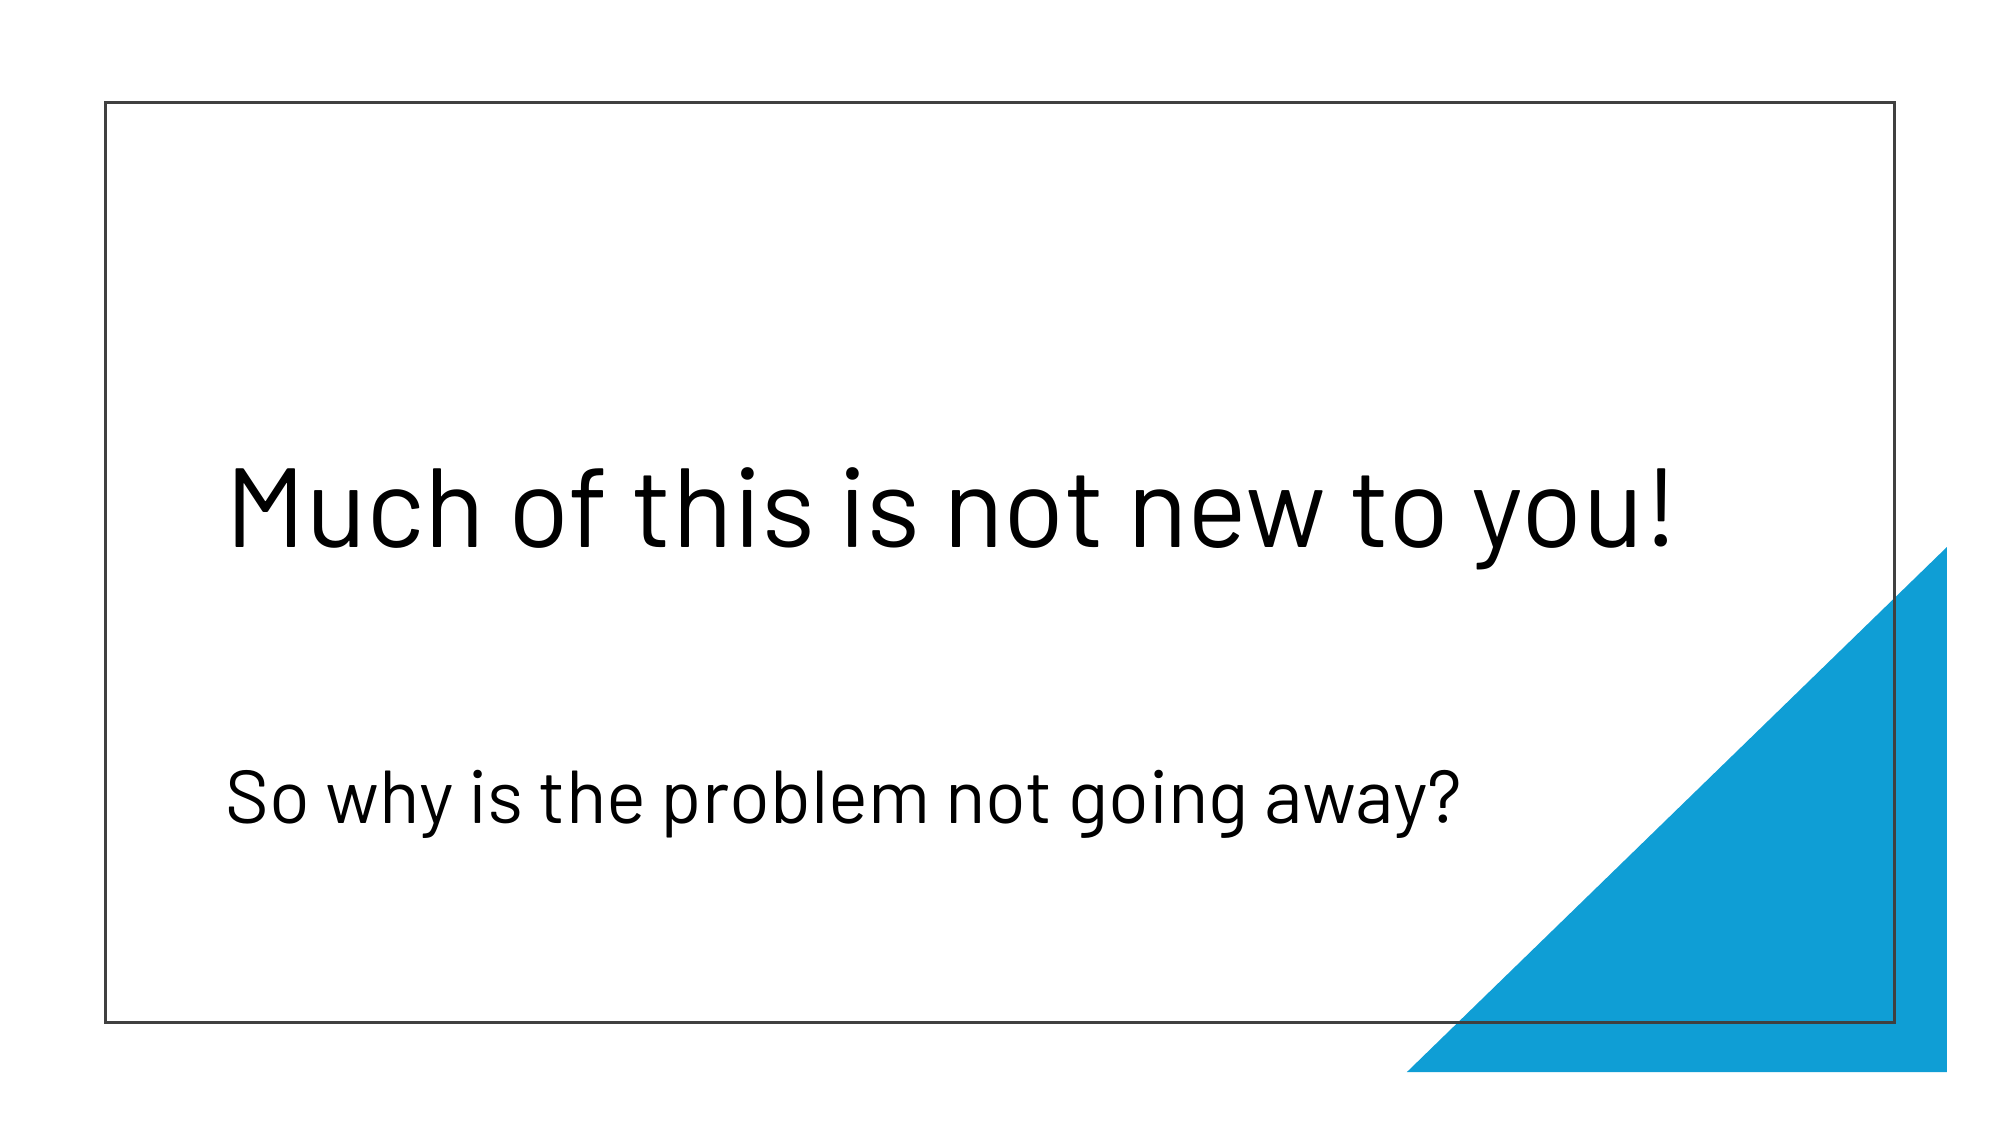

# Much of this is not new to you!

So why is the problem not going away?